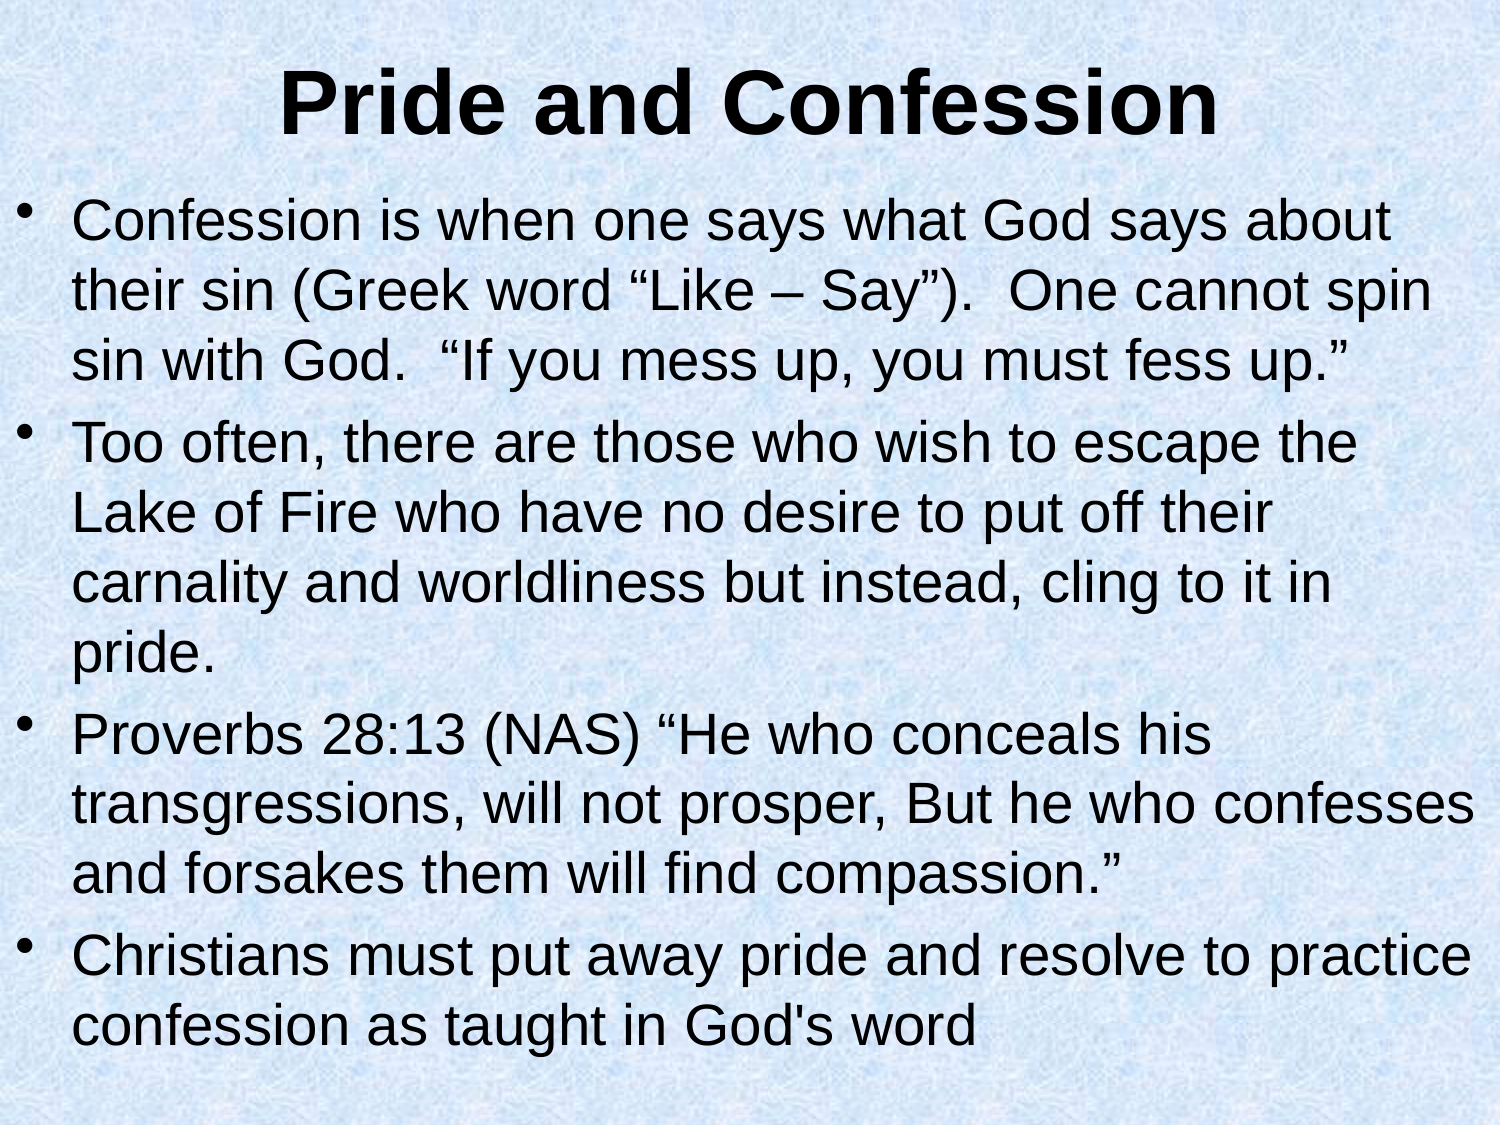

# Pride and Confession
Confession is when one says what God says about their sin (Greek word “Like – Say”).  One cannot spin sin with God.  “If you mess up, you must fess up.”
Too often, there are those who wish to escape the Lake of Fire who have no desire to put off their carnality and worldliness but instead, cling to it in pride.
Proverbs 28:13 (NAS) “He who conceals his transgressions, will not prosper, But he who confesses and forsakes them will find compassion.”
Christians must put away pride and resolve to practice confession as taught in God's word